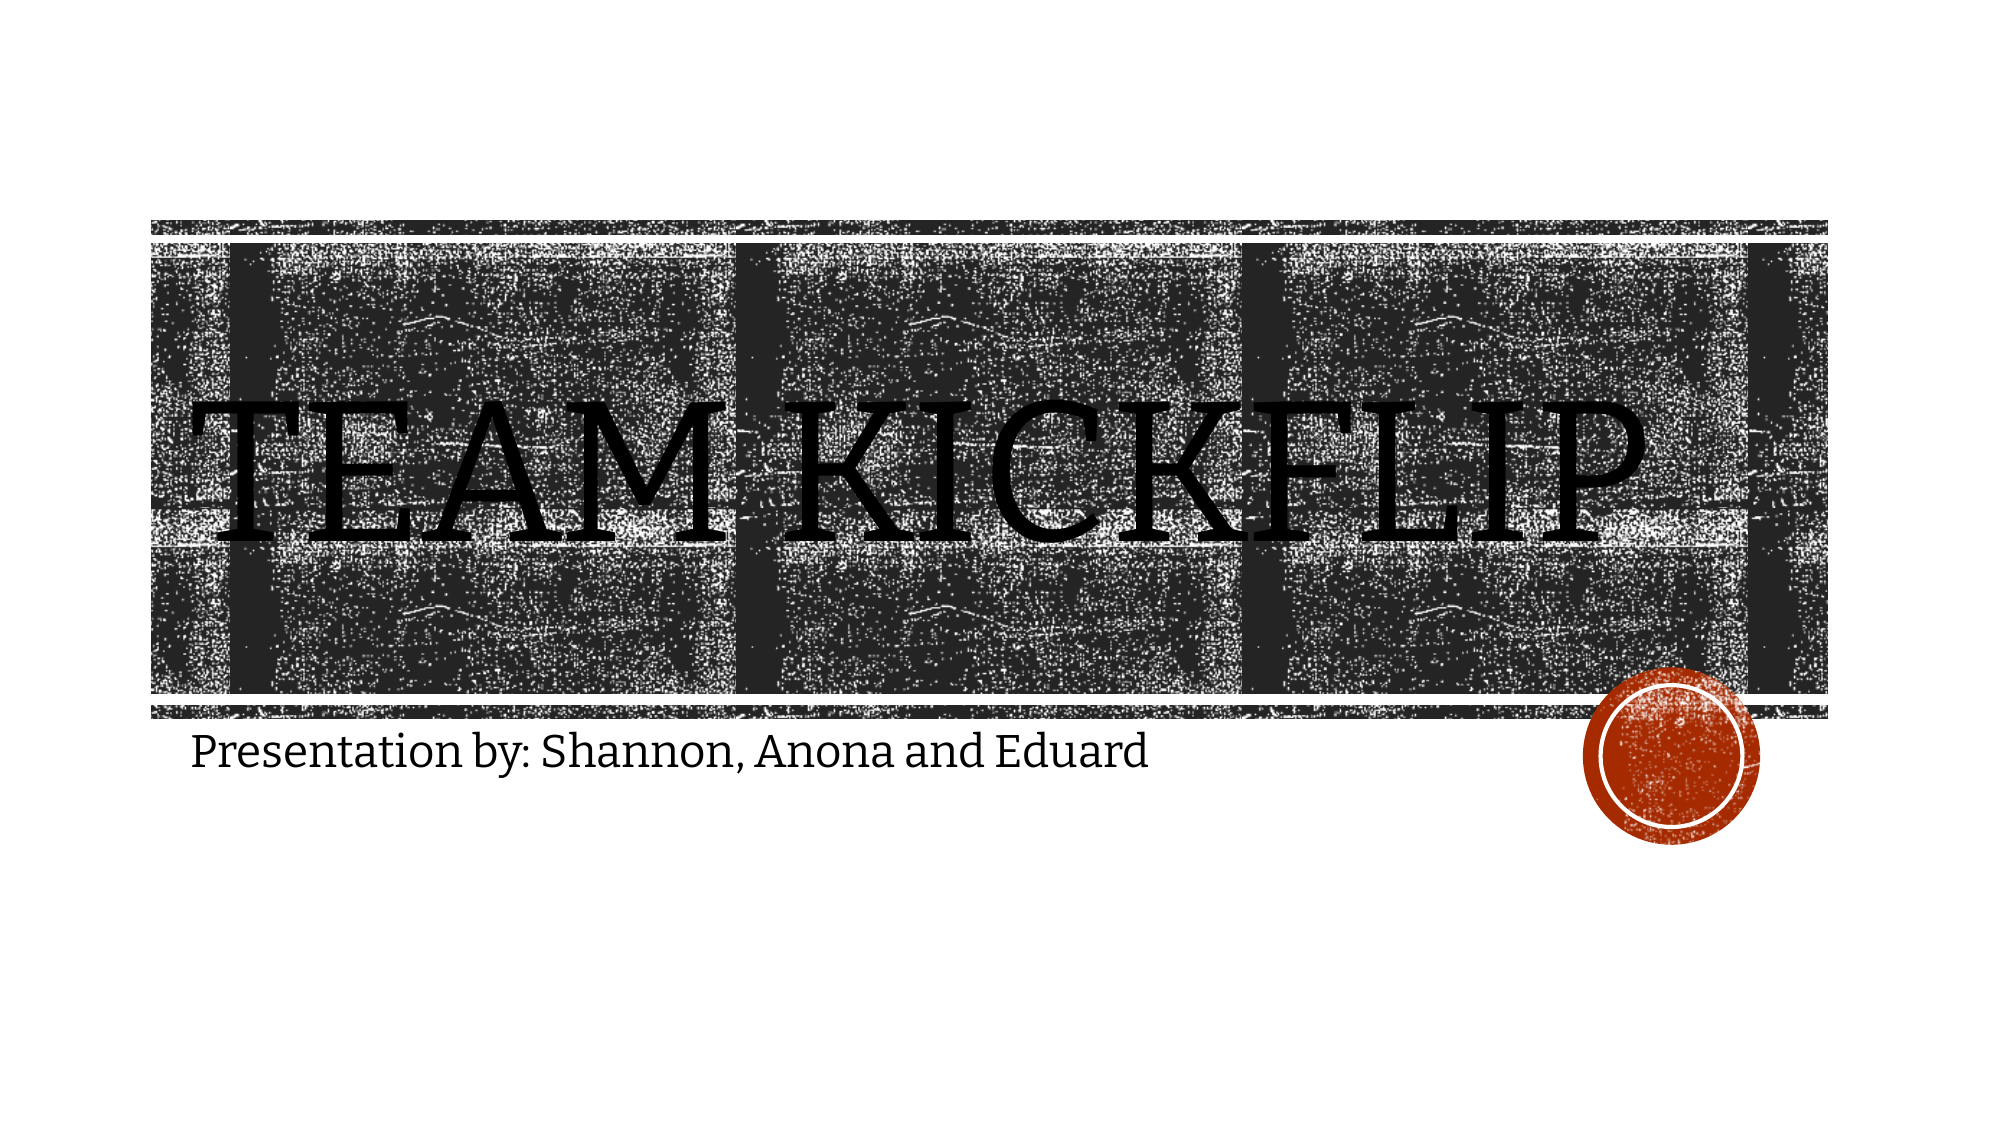

# TEAM kickflip
Presentation by: Shannon, Anona and Eduard